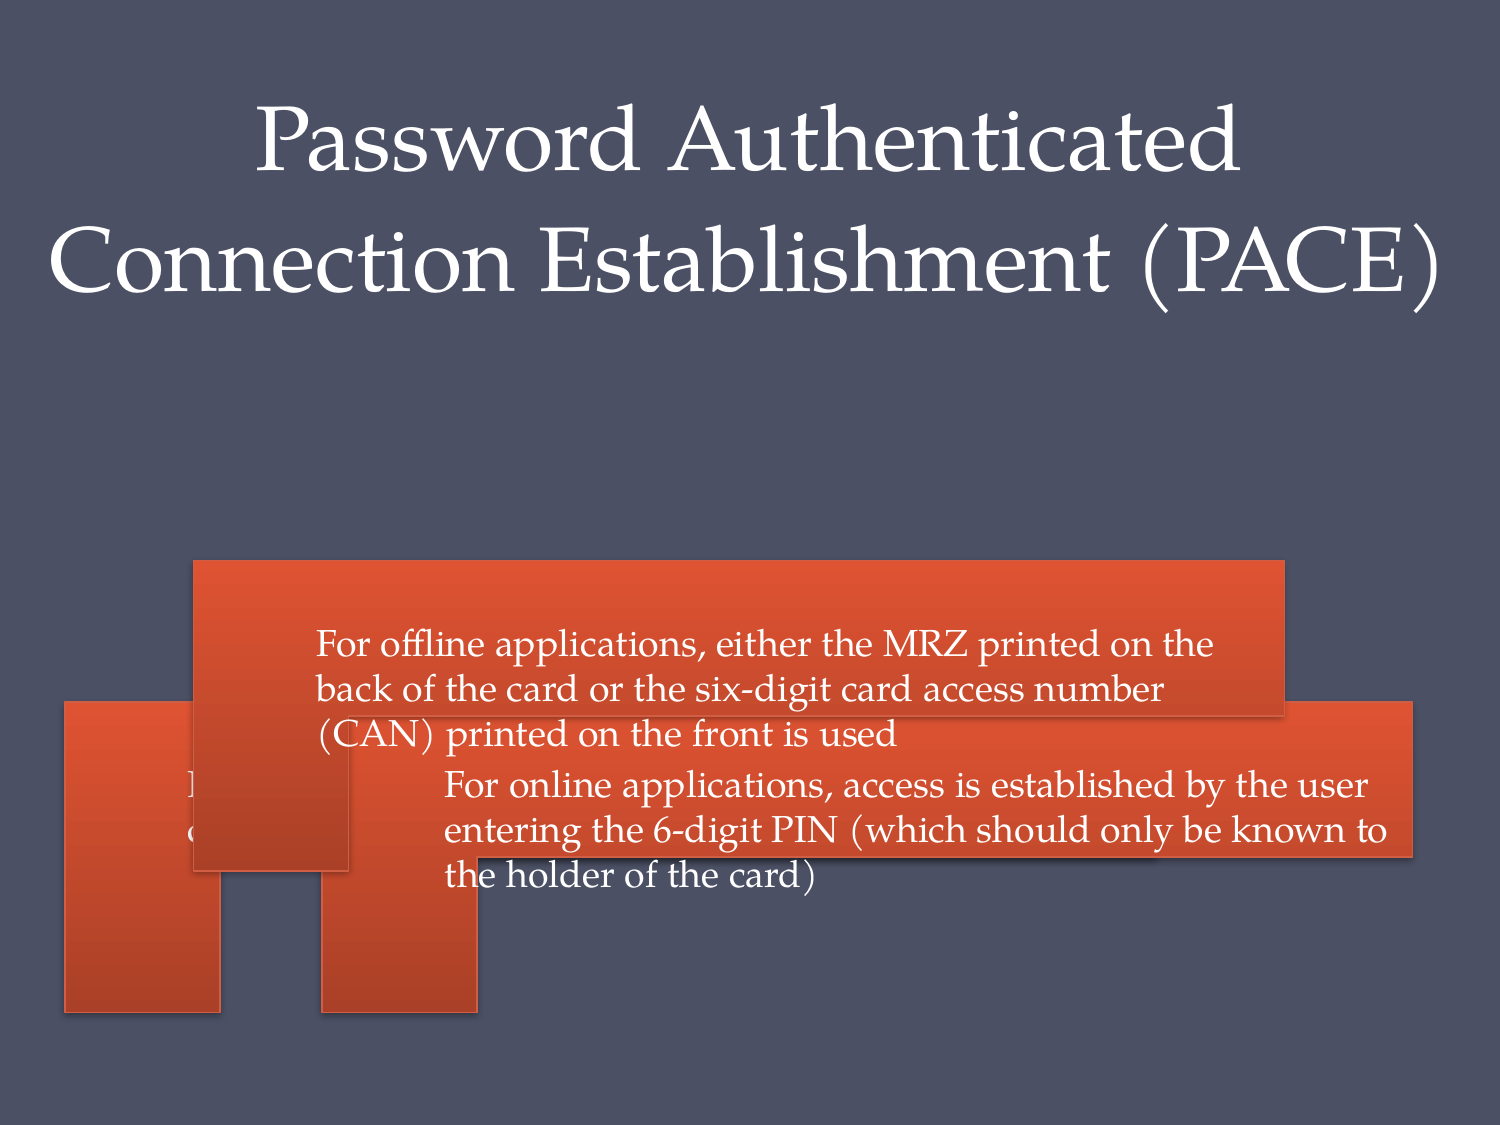

# Password Authenticated Connection Establishment (PACE)
For offline applications, either the MRZ printed on the back of the card or the six-digit card access number (CAN) printed on the front is used